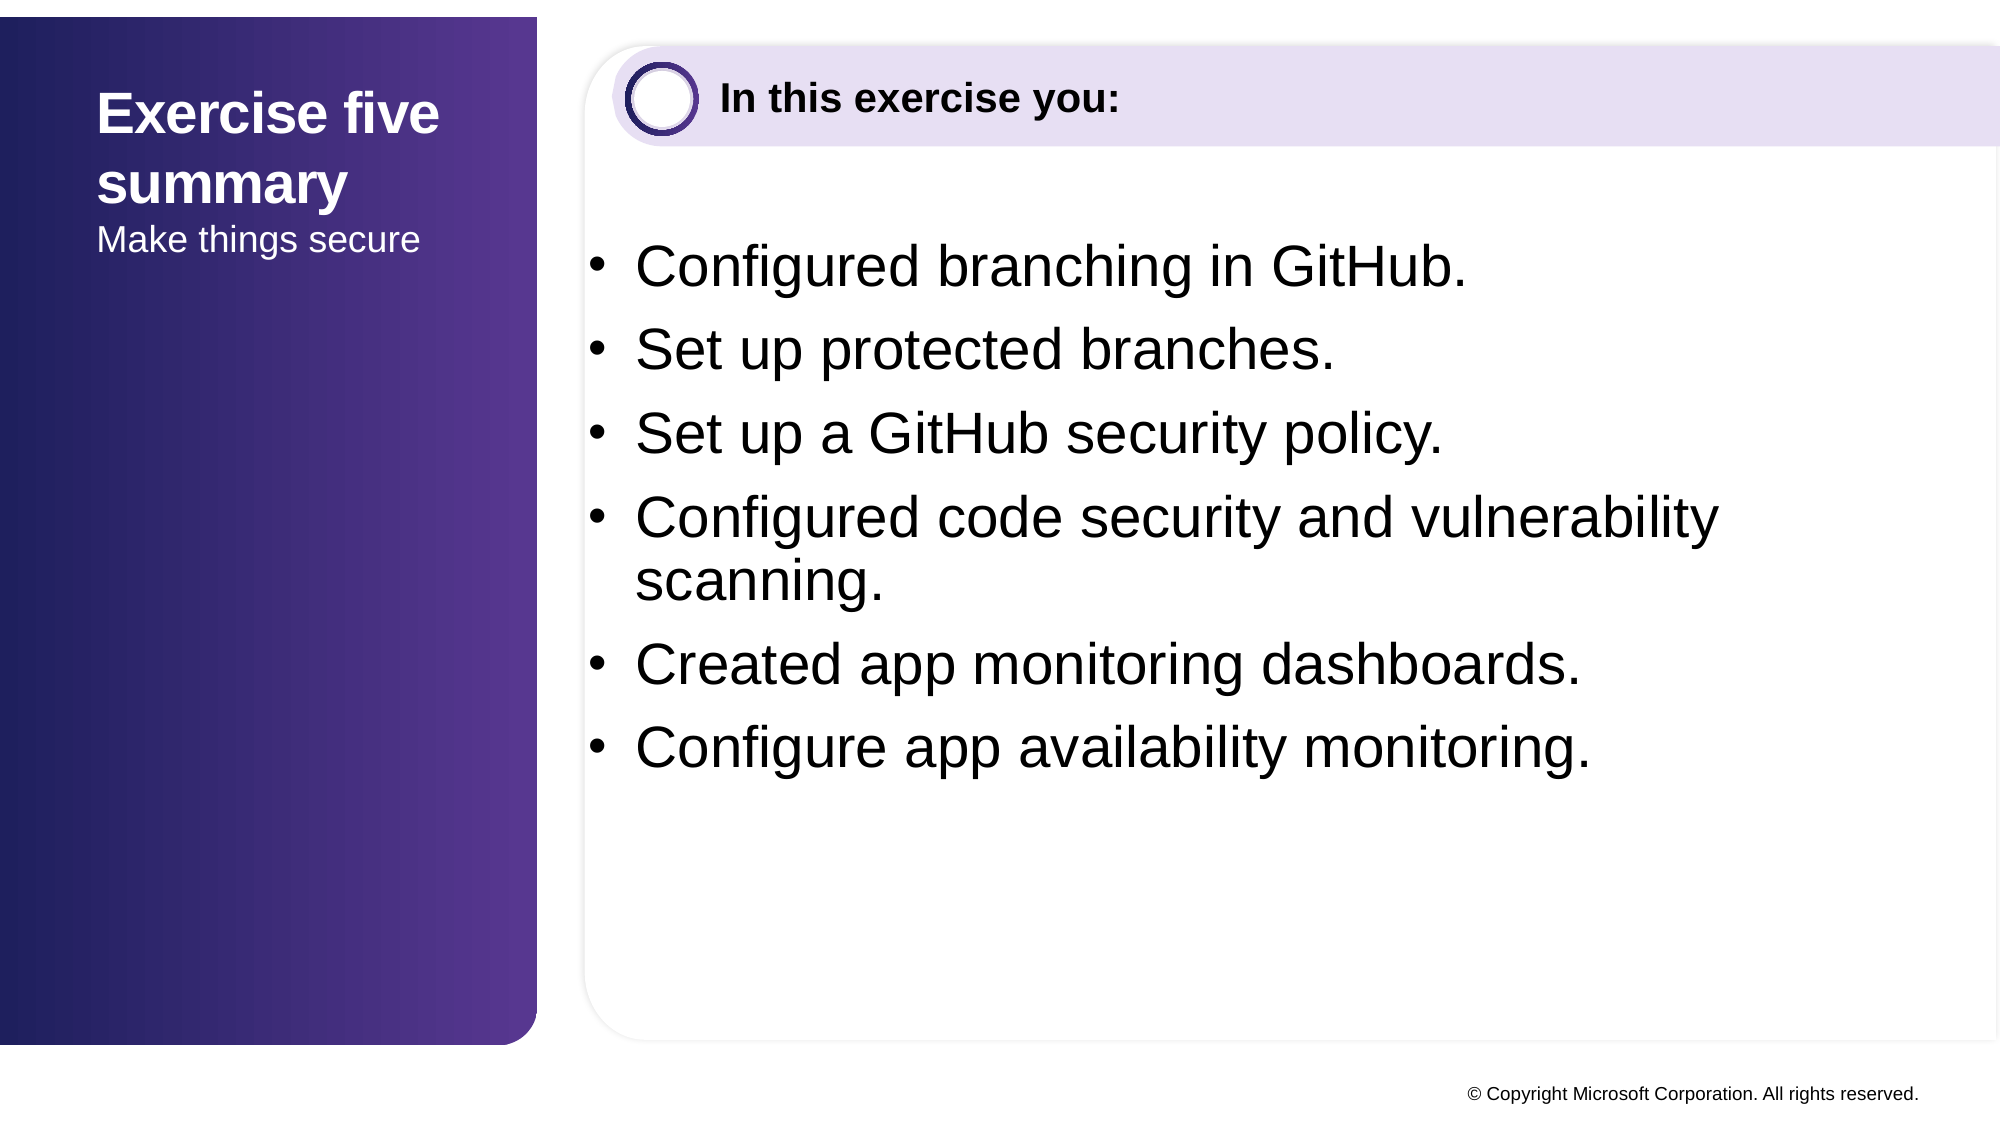

In this exercise you:

# Exercise five summary Make things secure

Configured branching in GitHub.
Set up protected branches.
Set up a GitHub security policy.
Configured code security and vulnerability scanning.
Created app monitoring dashboards.
Configure app availability monitoring.